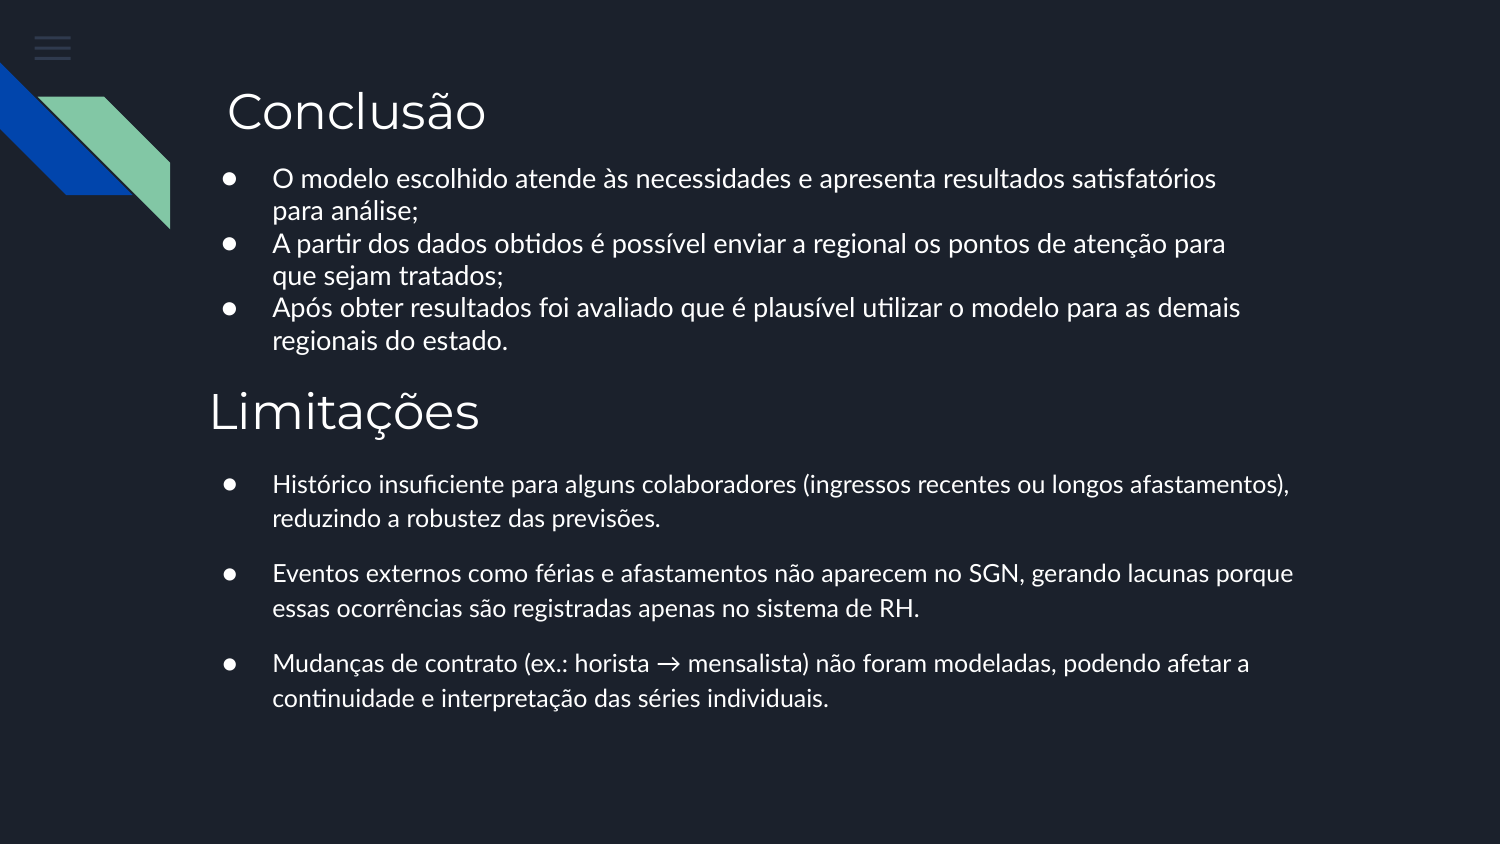

# Conclusão
O modelo escolhido atende às necessidades e apresenta resultados satisfatórios para análise;
A partir dos dados obtidos é possível enviar a regional os pontos de atenção para que sejam tratados;
Após obter resultados foi avaliado que é plausível utilizar o modelo para as demais regionais do estado.
Limitações
Histórico insuficiente para alguns colaboradores (ingressos recentes ou longos afastamentos), reduzindo a robustez das previsões.
Eventos externos como férias e afastamentos não aparecem no SGN, gerando lacunas porque essas ocorrências são registradas apenas no sistema de RH.
Mudanças de contrato (ex.: horista → mensalista) não foram modeladas, podendo afetar a continuidade e interpretação das séries individuais.